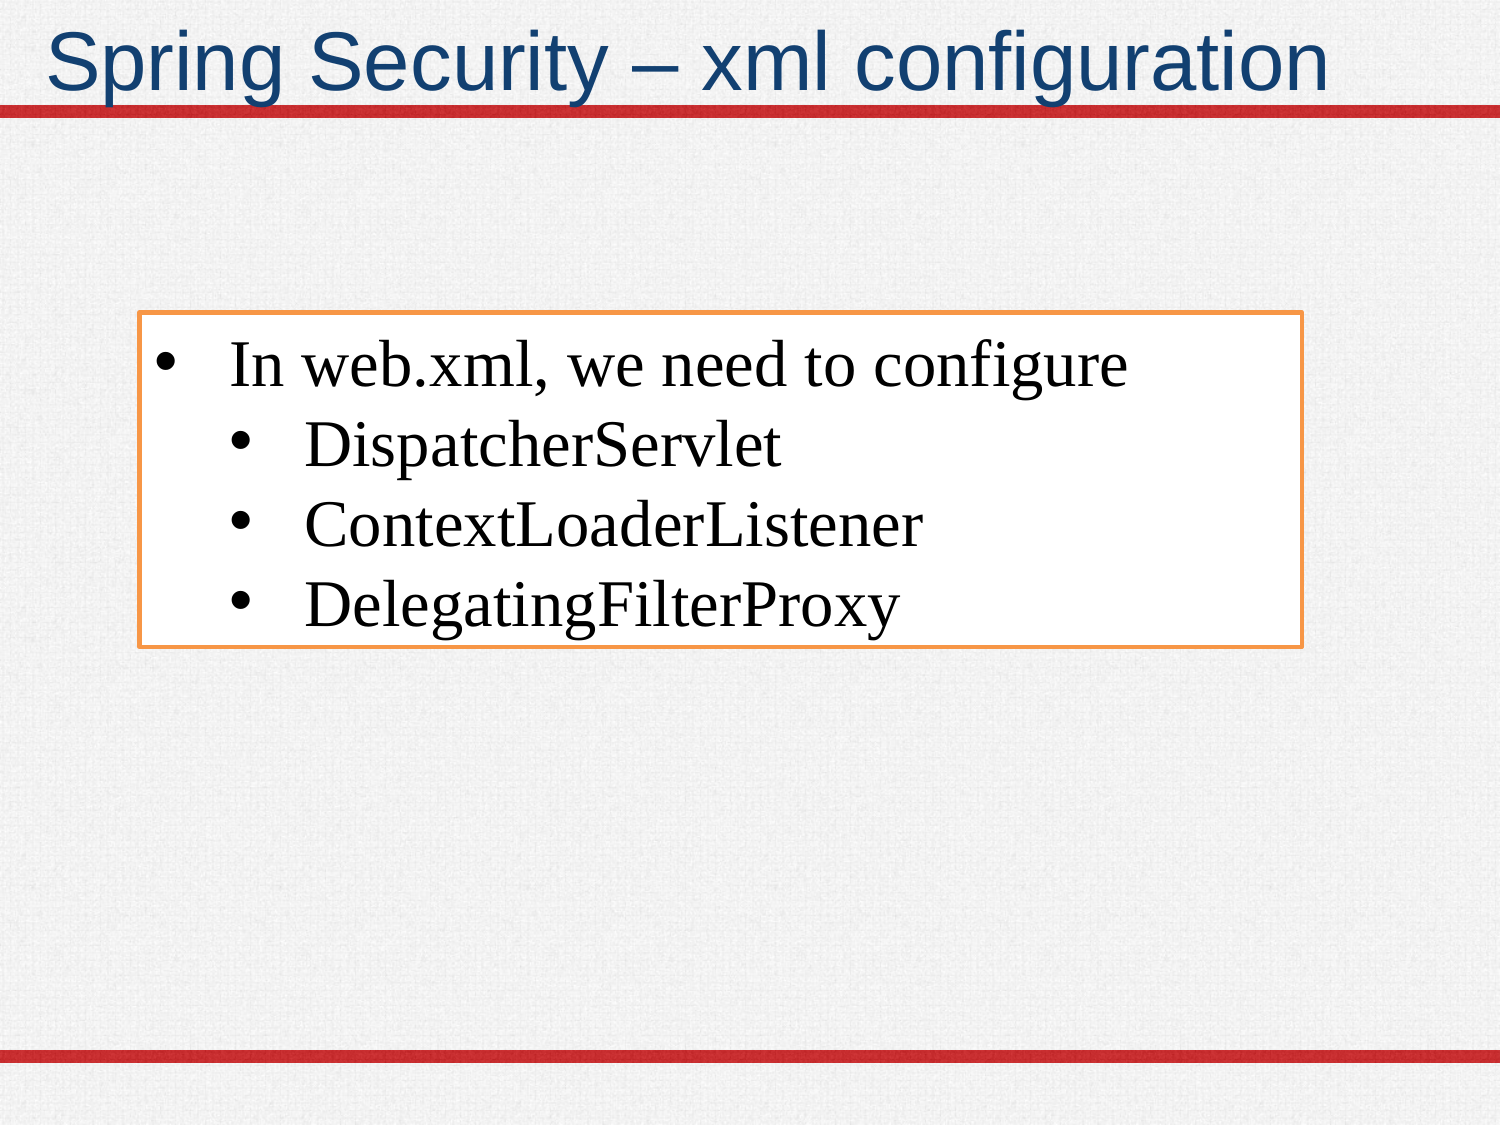

# Spring Security – xml configuration
In web.xml, we need to configure
DispatcherServlet
ContextLoaderListener
DelegatingFilterProxy